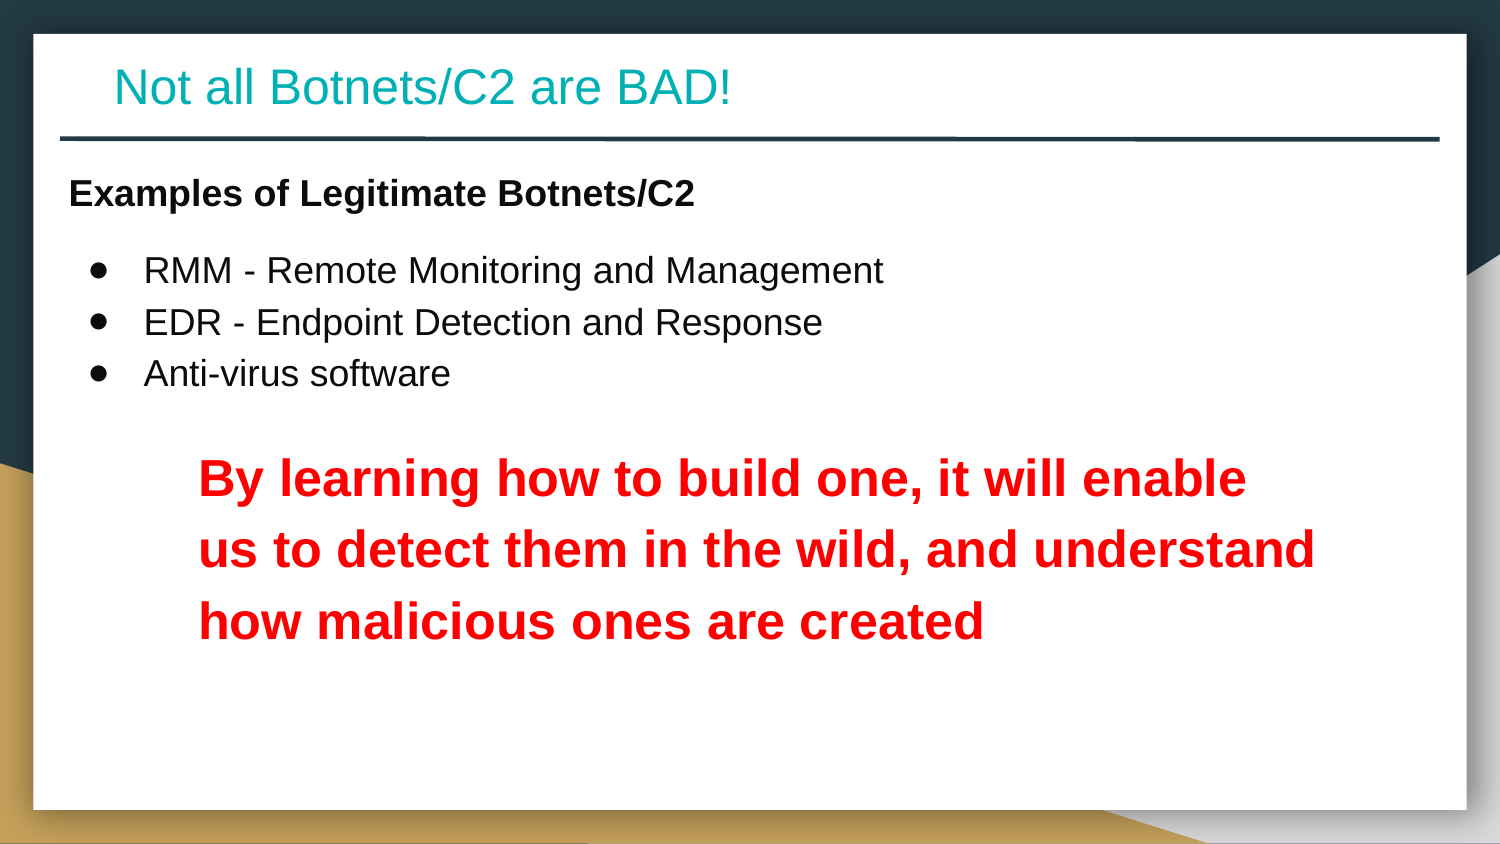

Not all Botnets/C2 are BAD!
Examples of Legitimate Botnets/C2
RMM - Remote Monitoring and Management
EDR - Endpoint Detection and Response
Anti-virus software

By learning how to build one, it will enable us to detect them in the wild, and understand how malicious ones are created